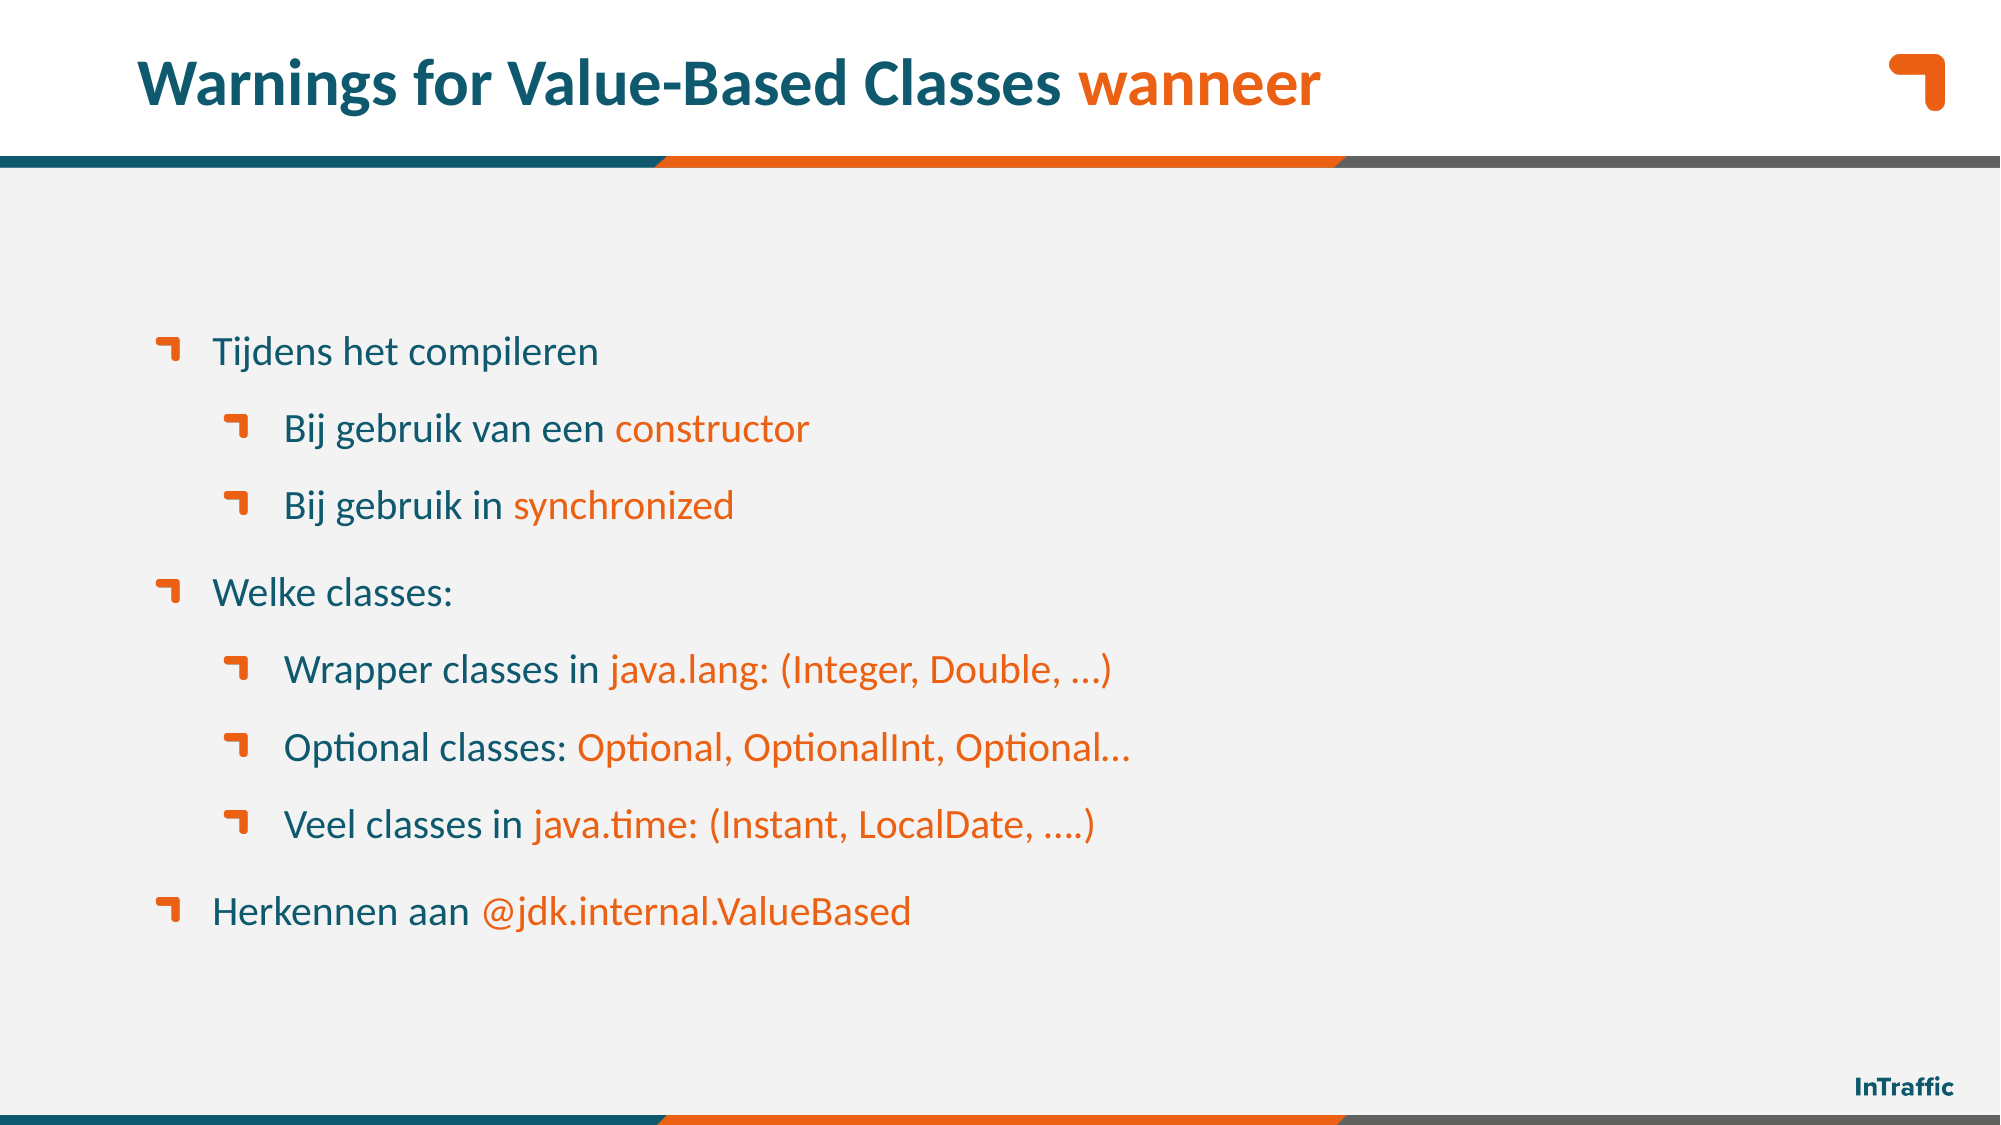

# Warnings for Value-Based Classes wanneer
Tijdens het compileren
Bij gebruik van een constructor
Bij gebruik in synchronized
Welke classes:
Wrapper classes in java.lang: (Integer, Double, …)
Optional classes: Optional, OptionalInt, Optional…
Veel classes in java.time: (Instant, LocalDate, ….)
Herkennen aan @jdk.internal.ValueBased